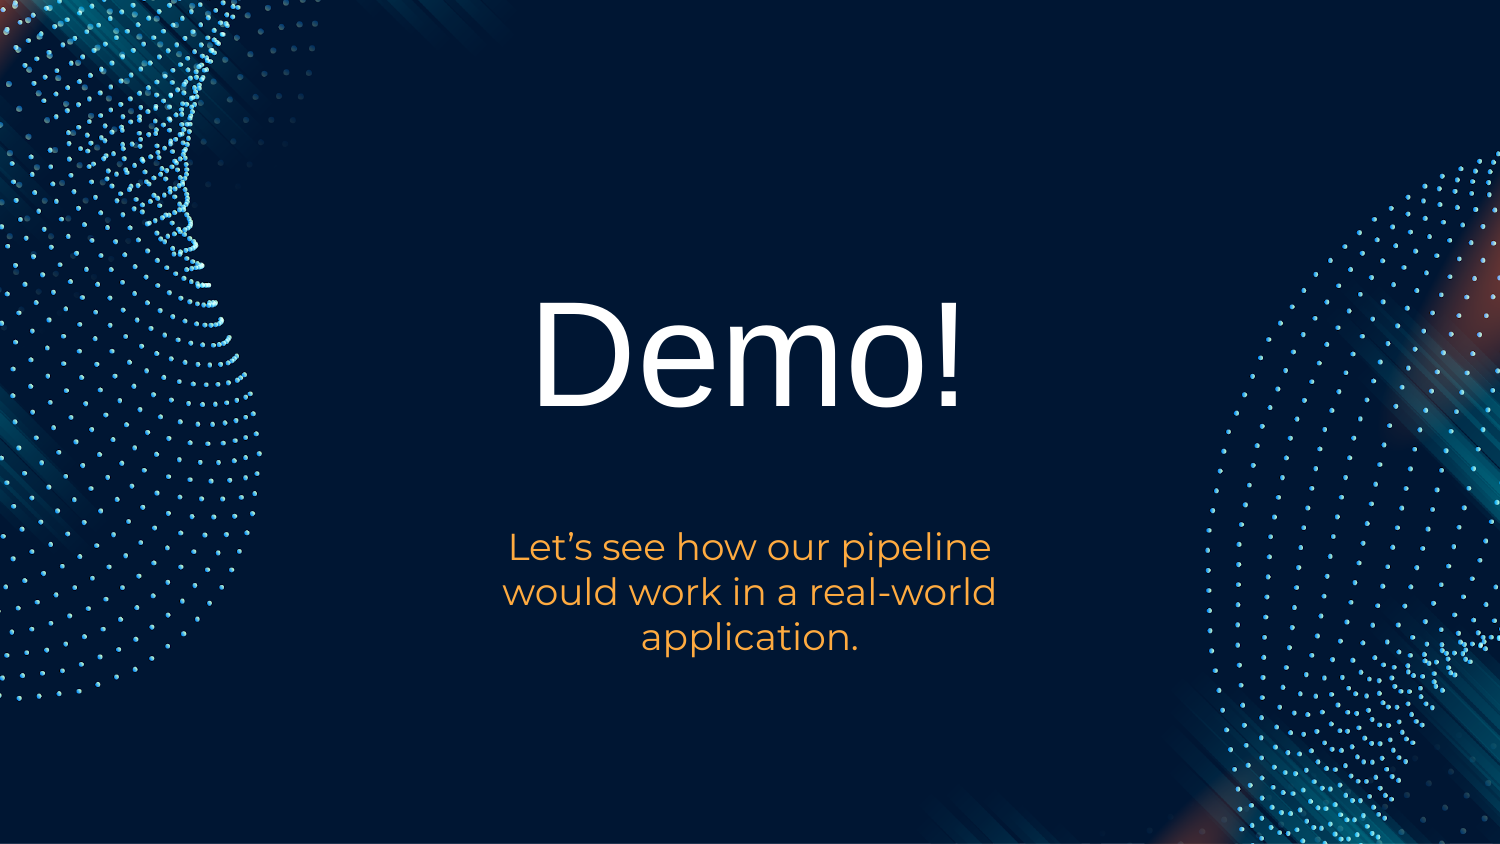

# Demo!
Let’s see how our pipeline would work in a real-world application.